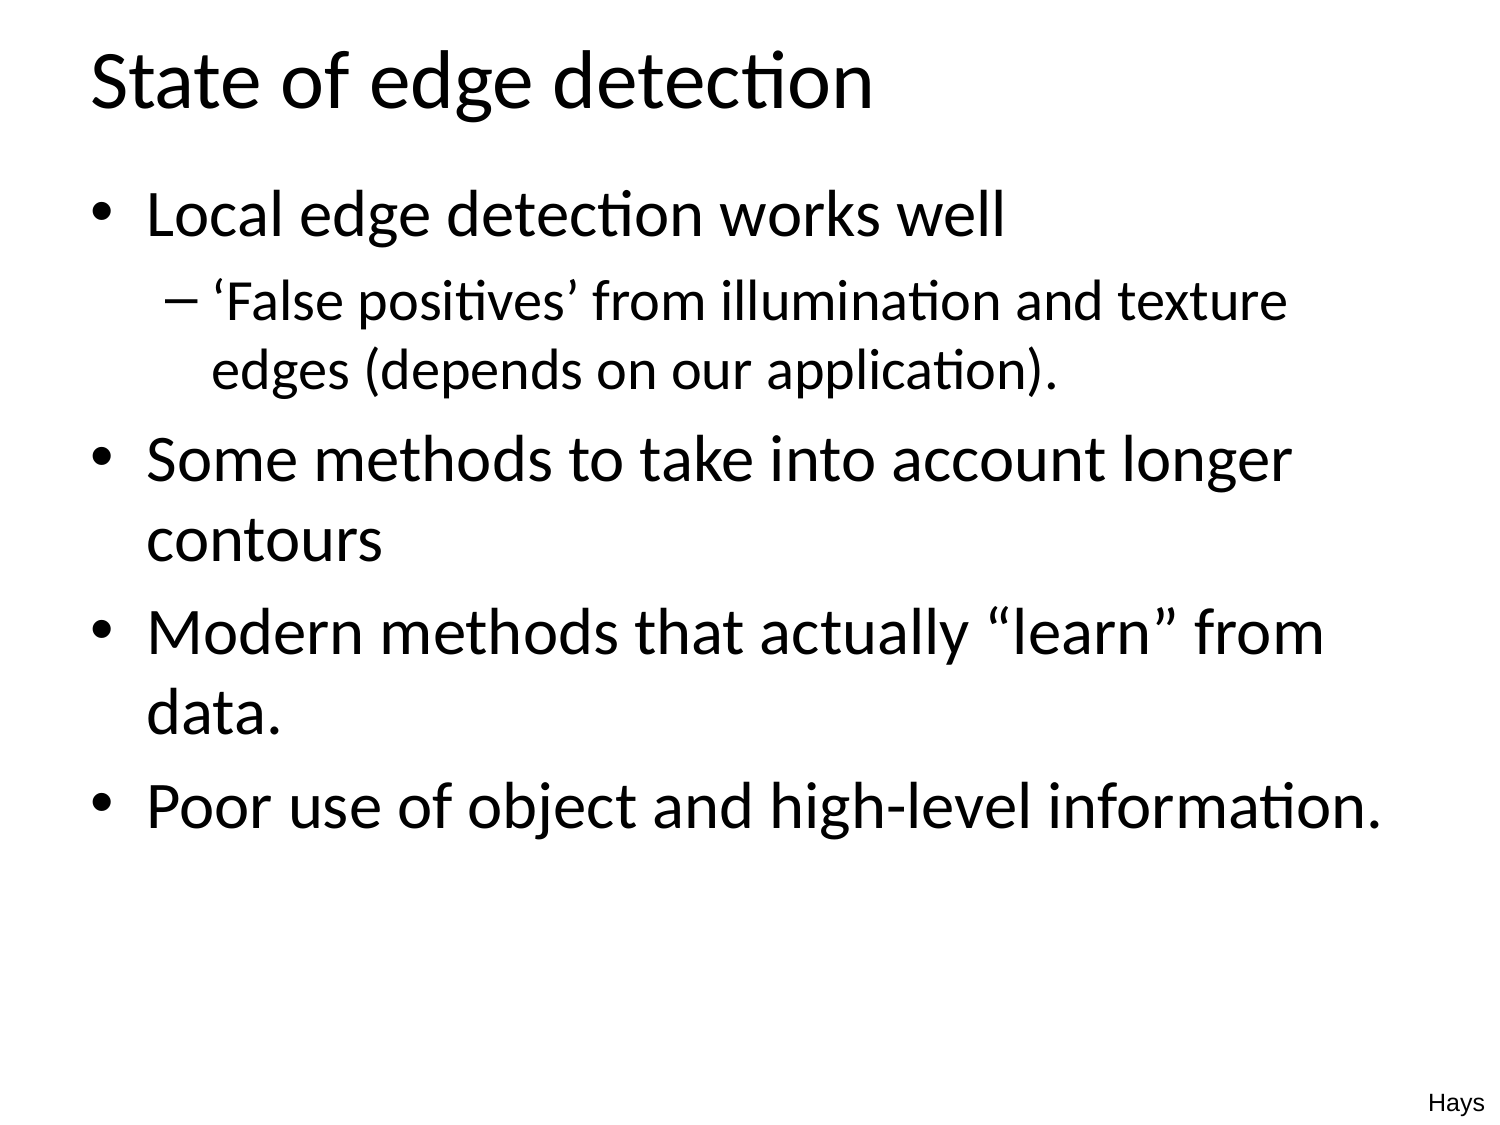

# State of edge detection
Local edge detection works well
‘False positives’ from illumination and texture edges (depends on our application).
Some methods to take into account longer contours
Modern methods that actually “learn” from data.
Poor use of object and high-level information.

Hays